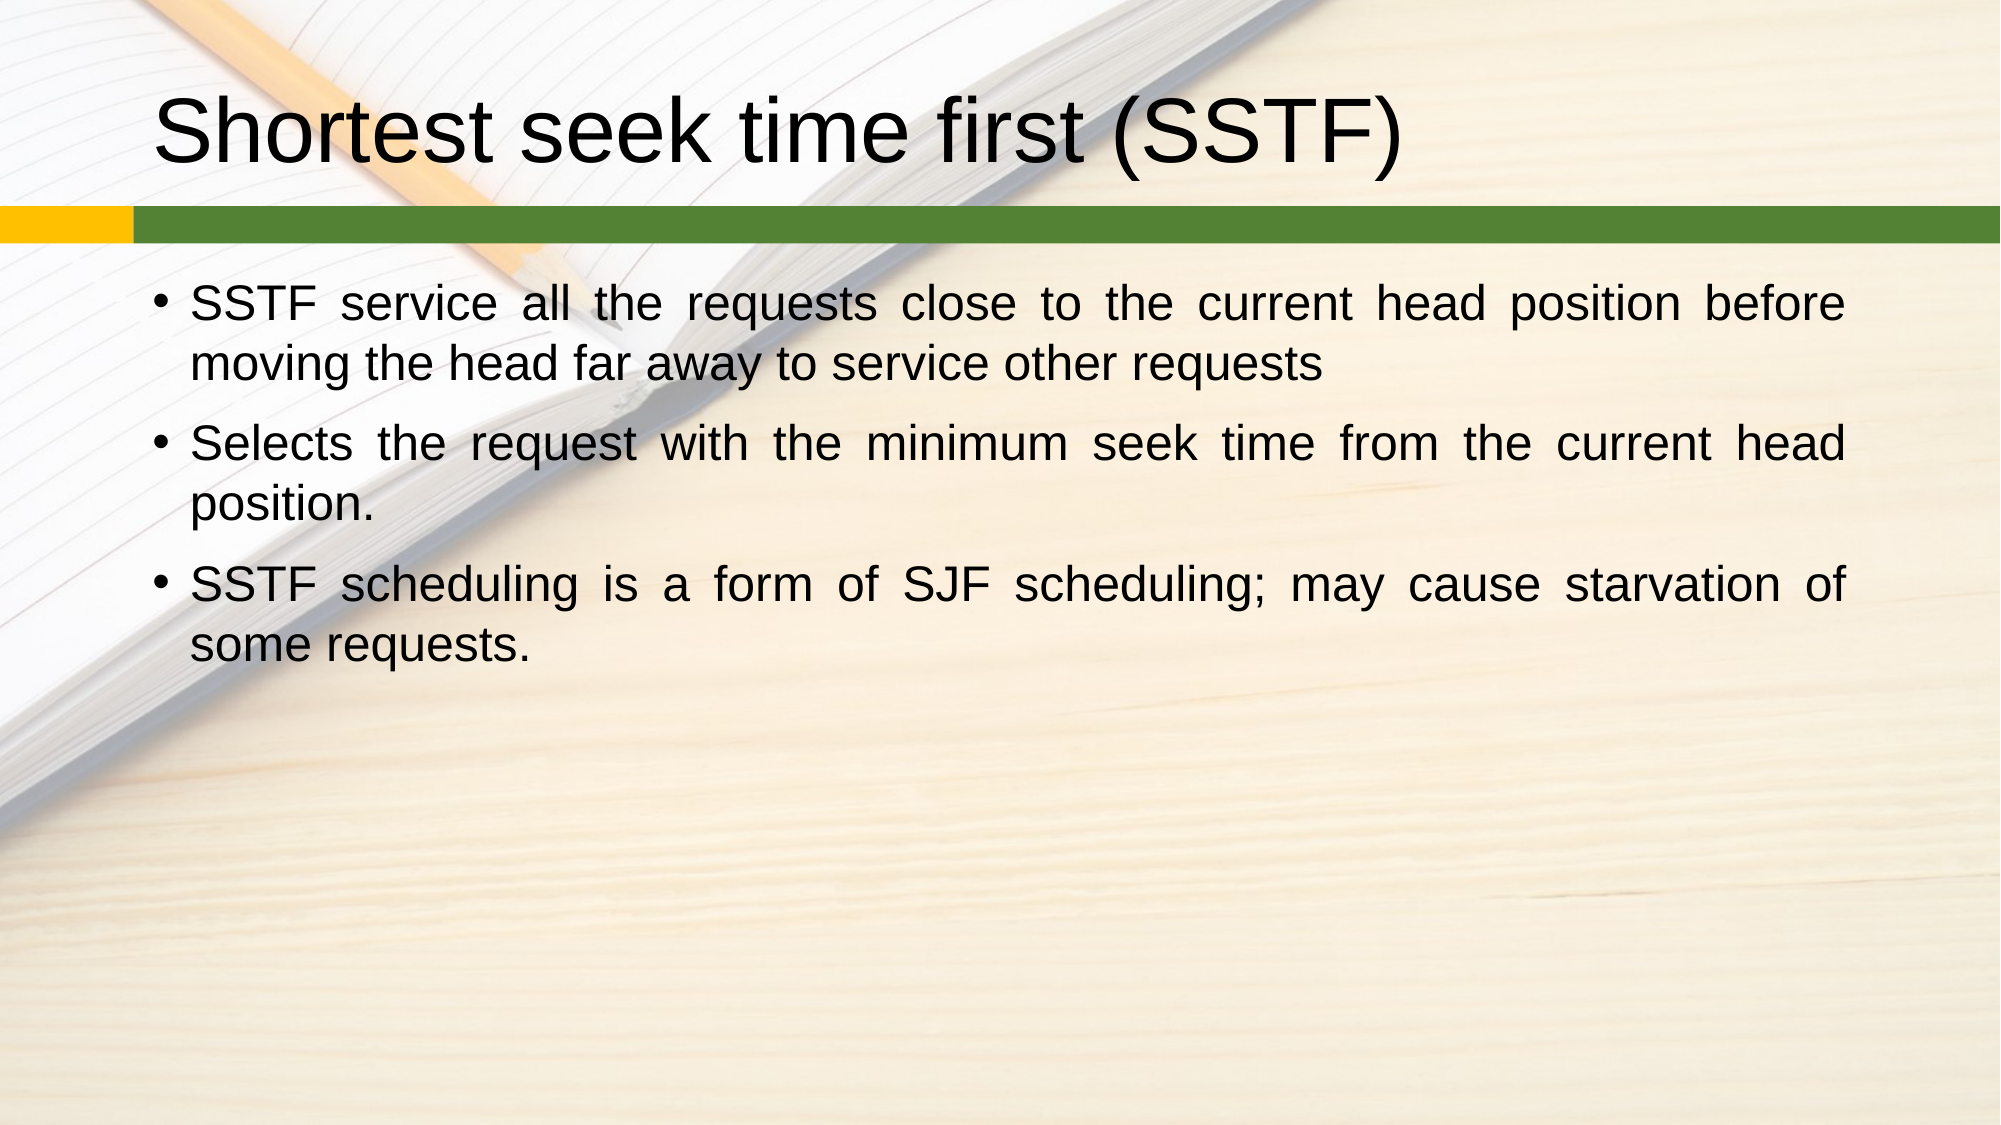

# Shortest seek time first (SSTF)
SSTF service all the requests close to the current head position before moving the head far away to service other requests
Selects the request with the minimum seek time from the current head position.
SSTF scheduling is a form of SJF scheduling; may cause starvation of some requests.